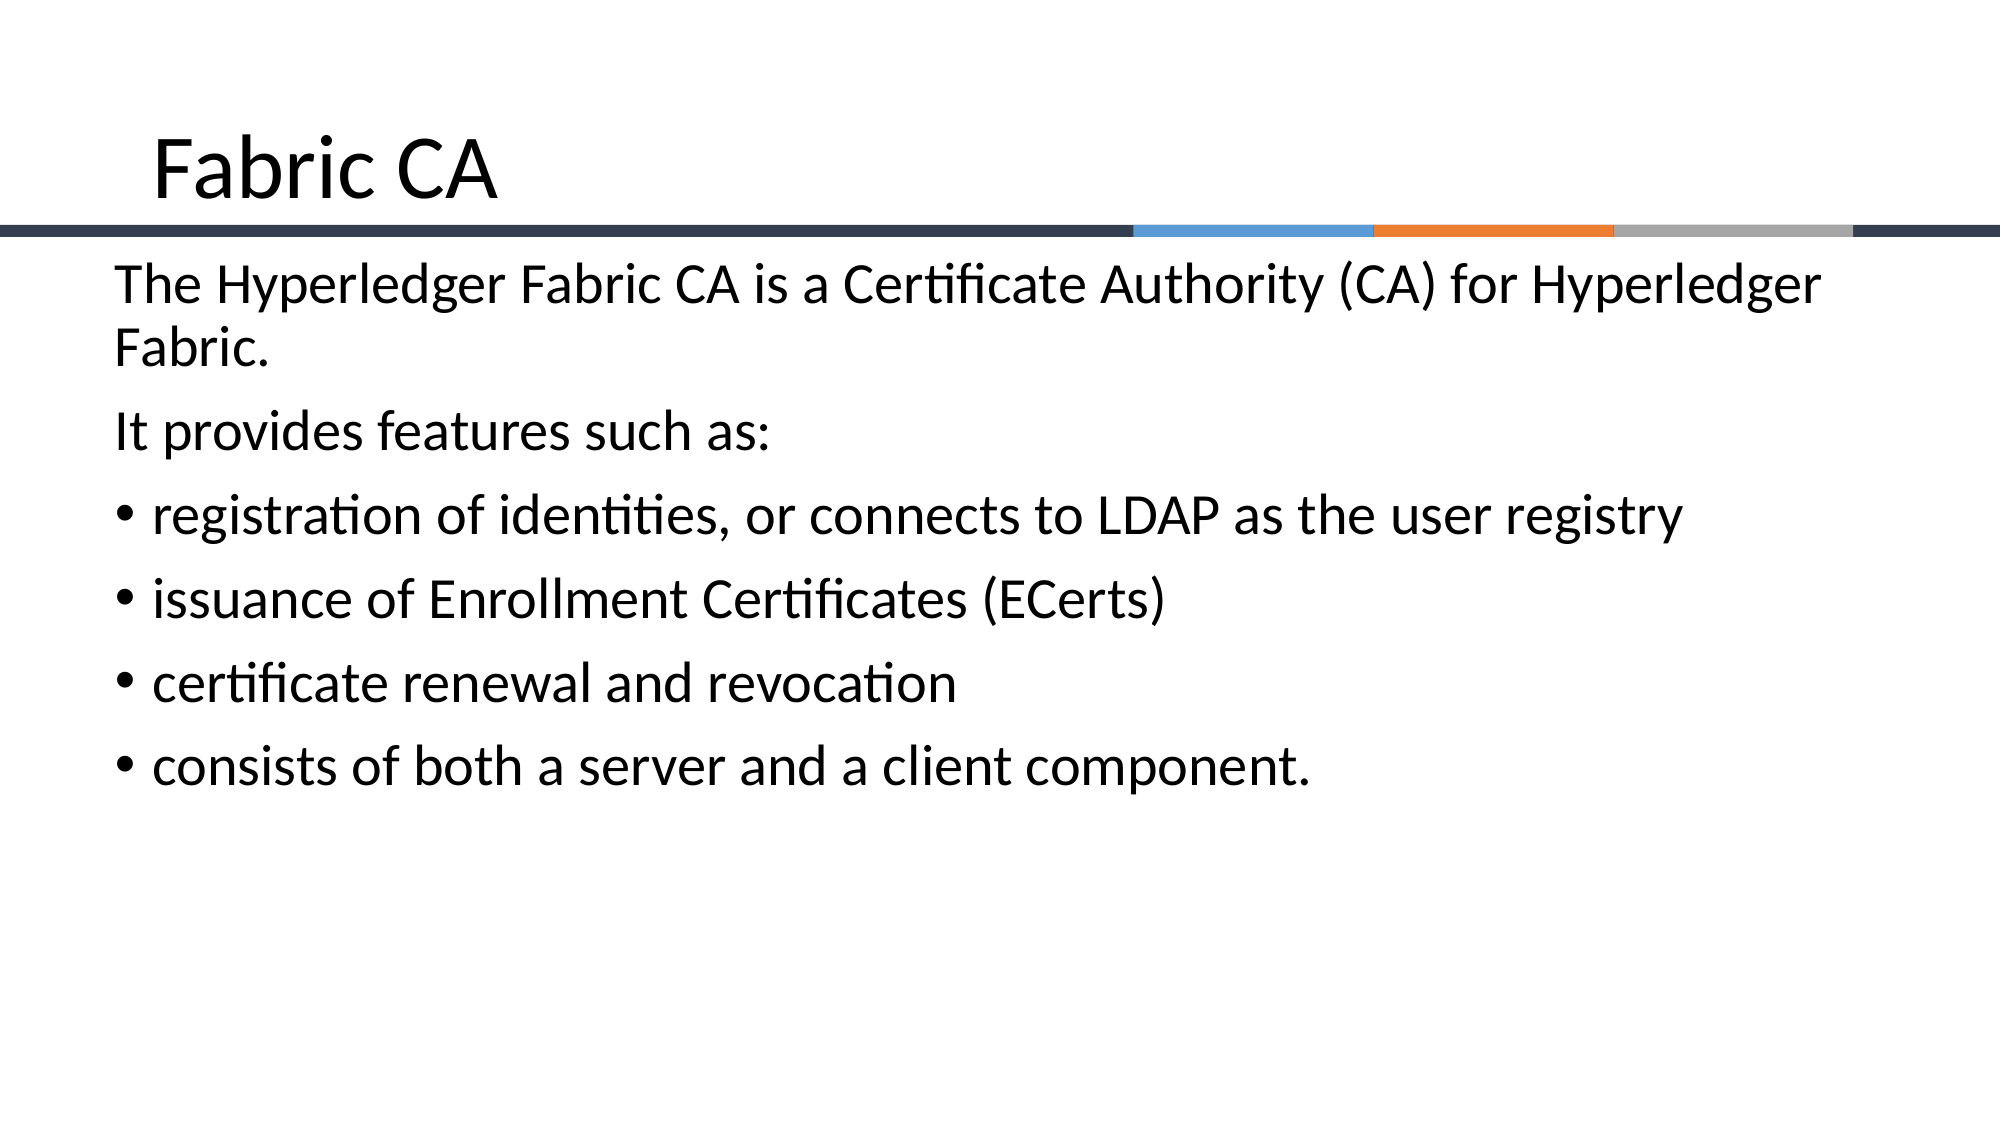

# Fabric CA
The Hyperledger Fabric CA is a Certificate Authority (CA) for Hyperledger Fabric.
It provides features such as:
registration of identities, or connects to LDAP as the user registry
issuance of Enrollment Certificates (ECerts)
certificate renewal and revocation
consists of both a server and a client component.